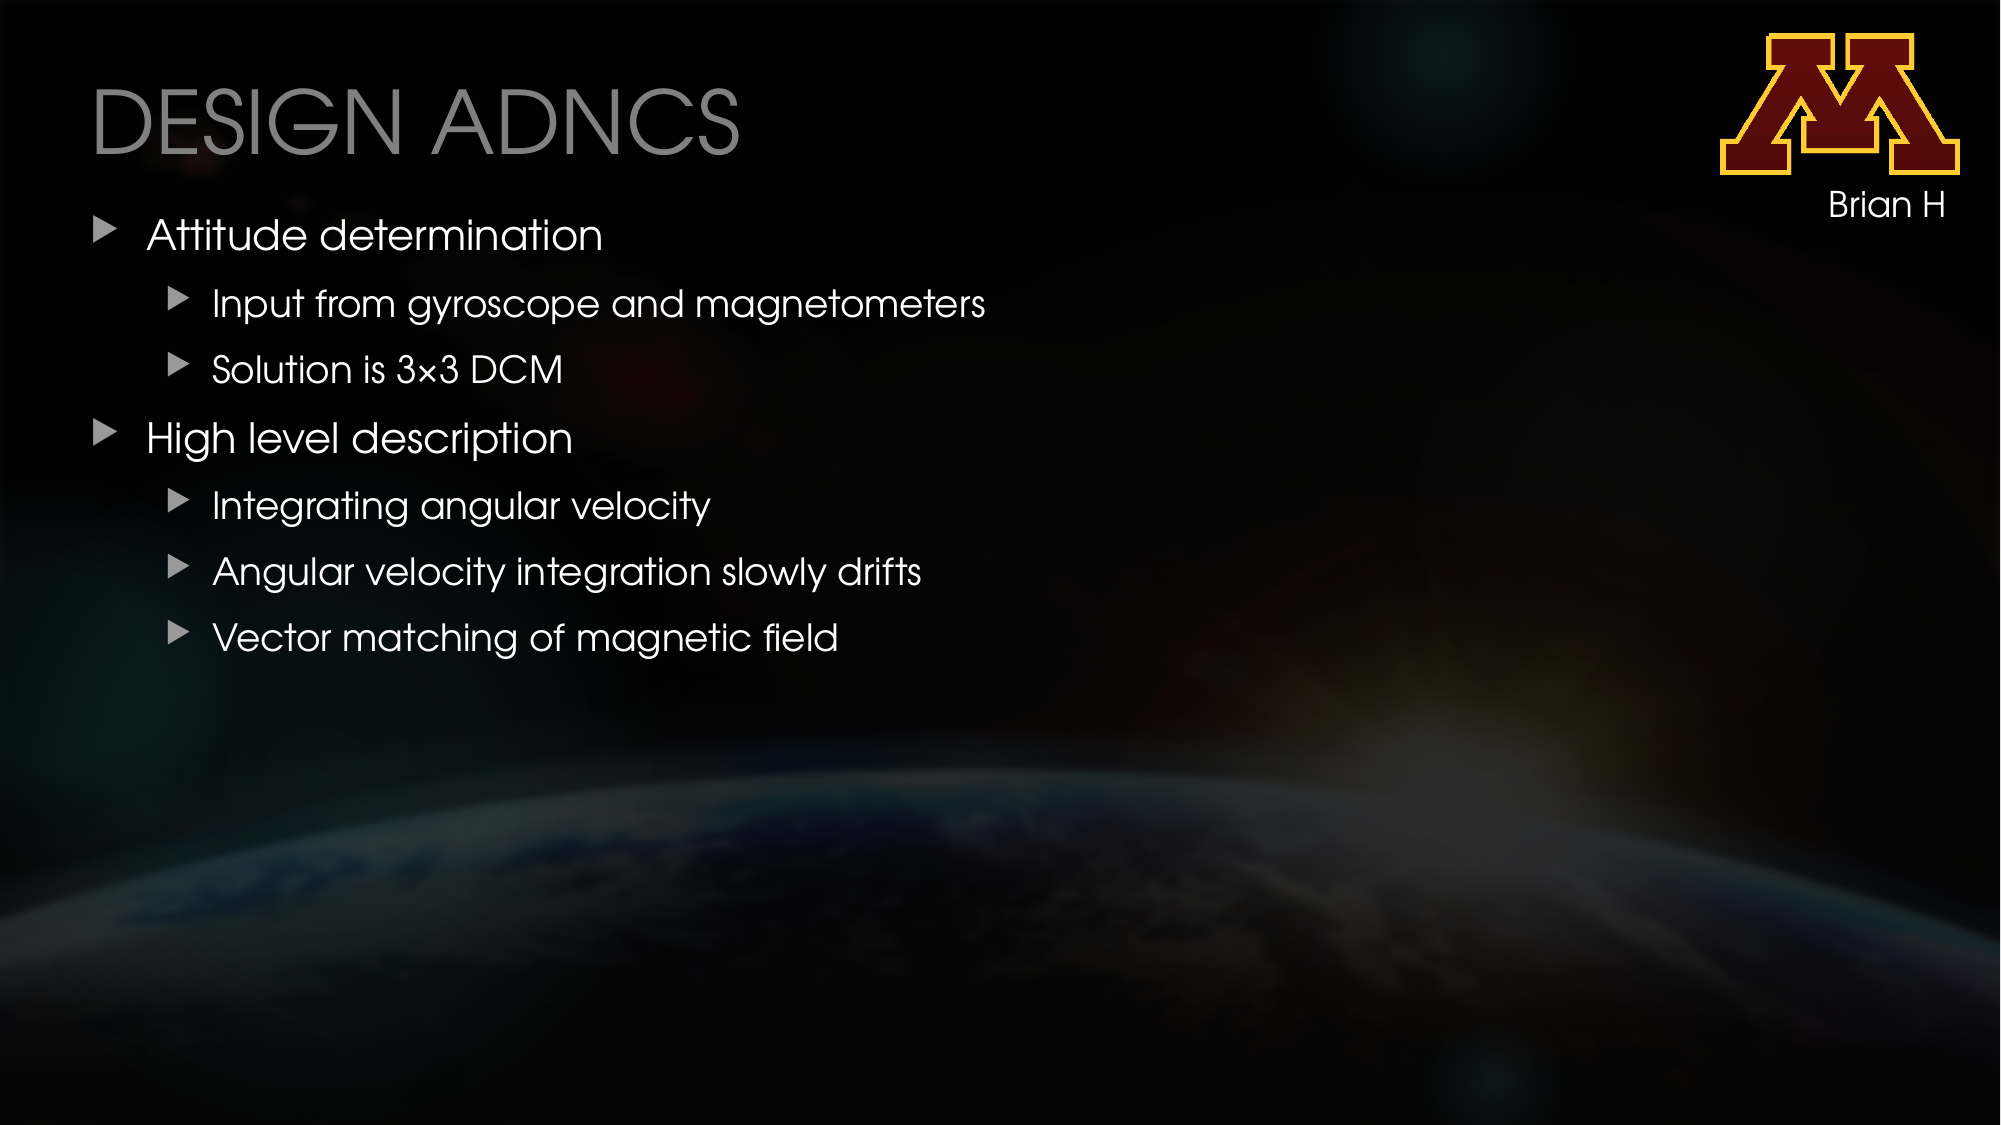

# DESIGN ADNCS
Brian H
Attitude determination
Input from gyroscope and magnetometers
Solution is 3×3 DCM
High level description
Integrating angular velocity
Angular velocity integration slowly drifts
Vector matching of magnetic field